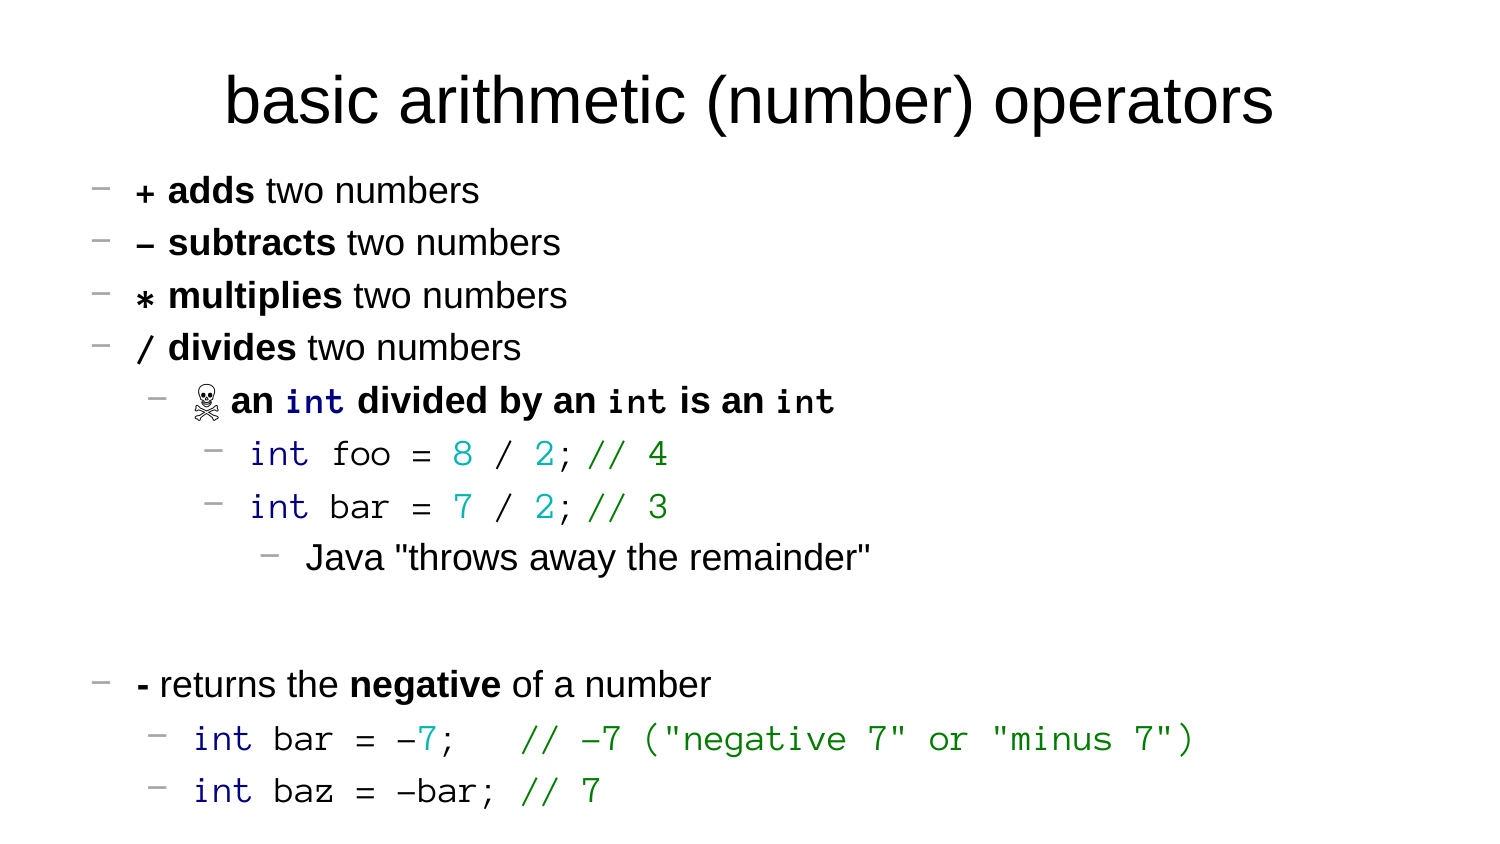

# basic arithmetic (number) operators
+ adds two numbers
- subtracts two numbers
* multiplies two numbers
/ divides two numbers
☠ an int divided by an int is an int
int foo = 8 / 2; // 4
int bar = 7 / 2; // 3
Java "throws away the remainder"

- returns the negative of a number
int bar = -7;   // -7 ("negative 7" or "minus 7")
int baz = -bar; // 7